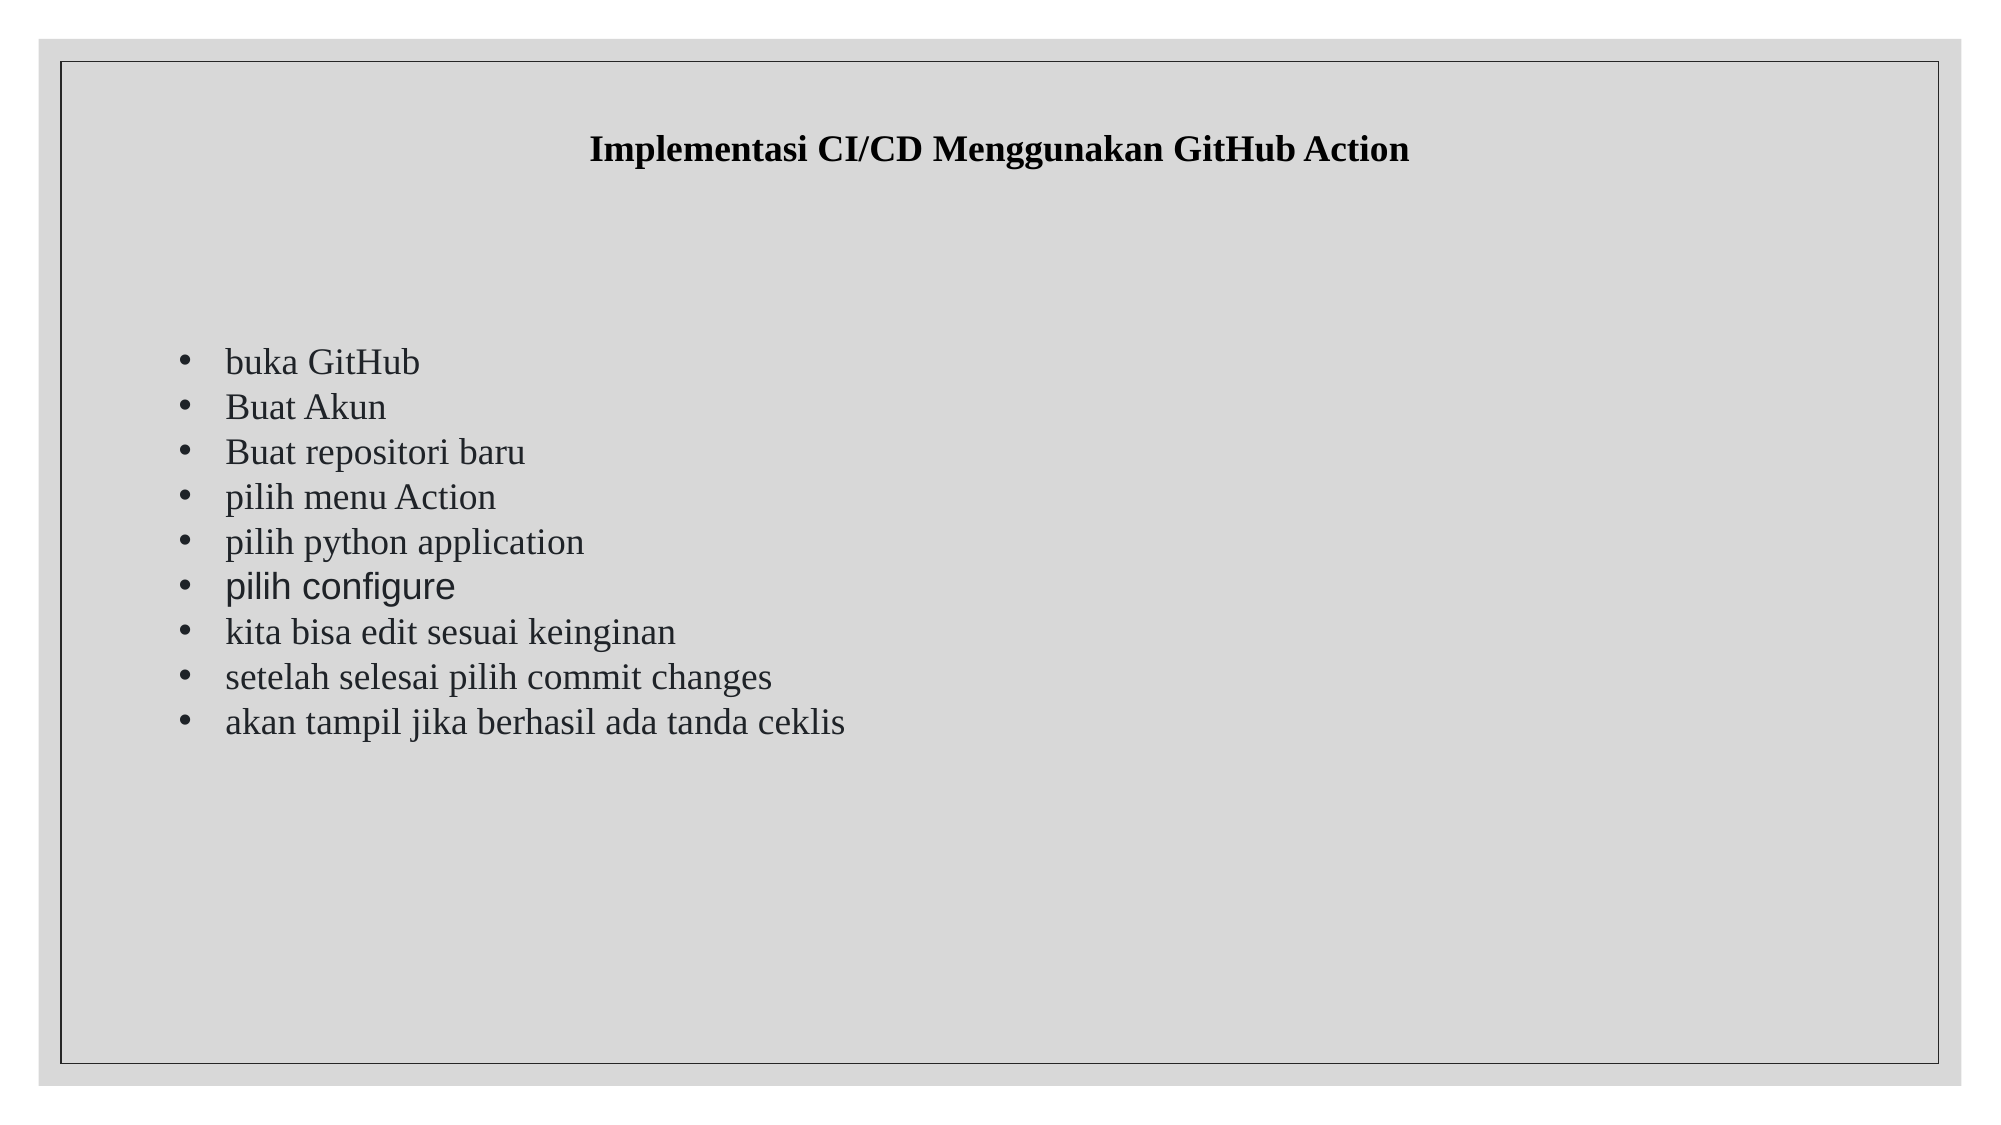

Implementasi CI/CD Menggunakan GitHub Action
buka GitHub
Buat Akun
Buat repositori baru
pilih menu Action
pilih python application
pilih configure
kita bisa edit sesuai keinginan
setelah selesai pilih commit changes
akan tampil jika berhasil ada tanda ceklis